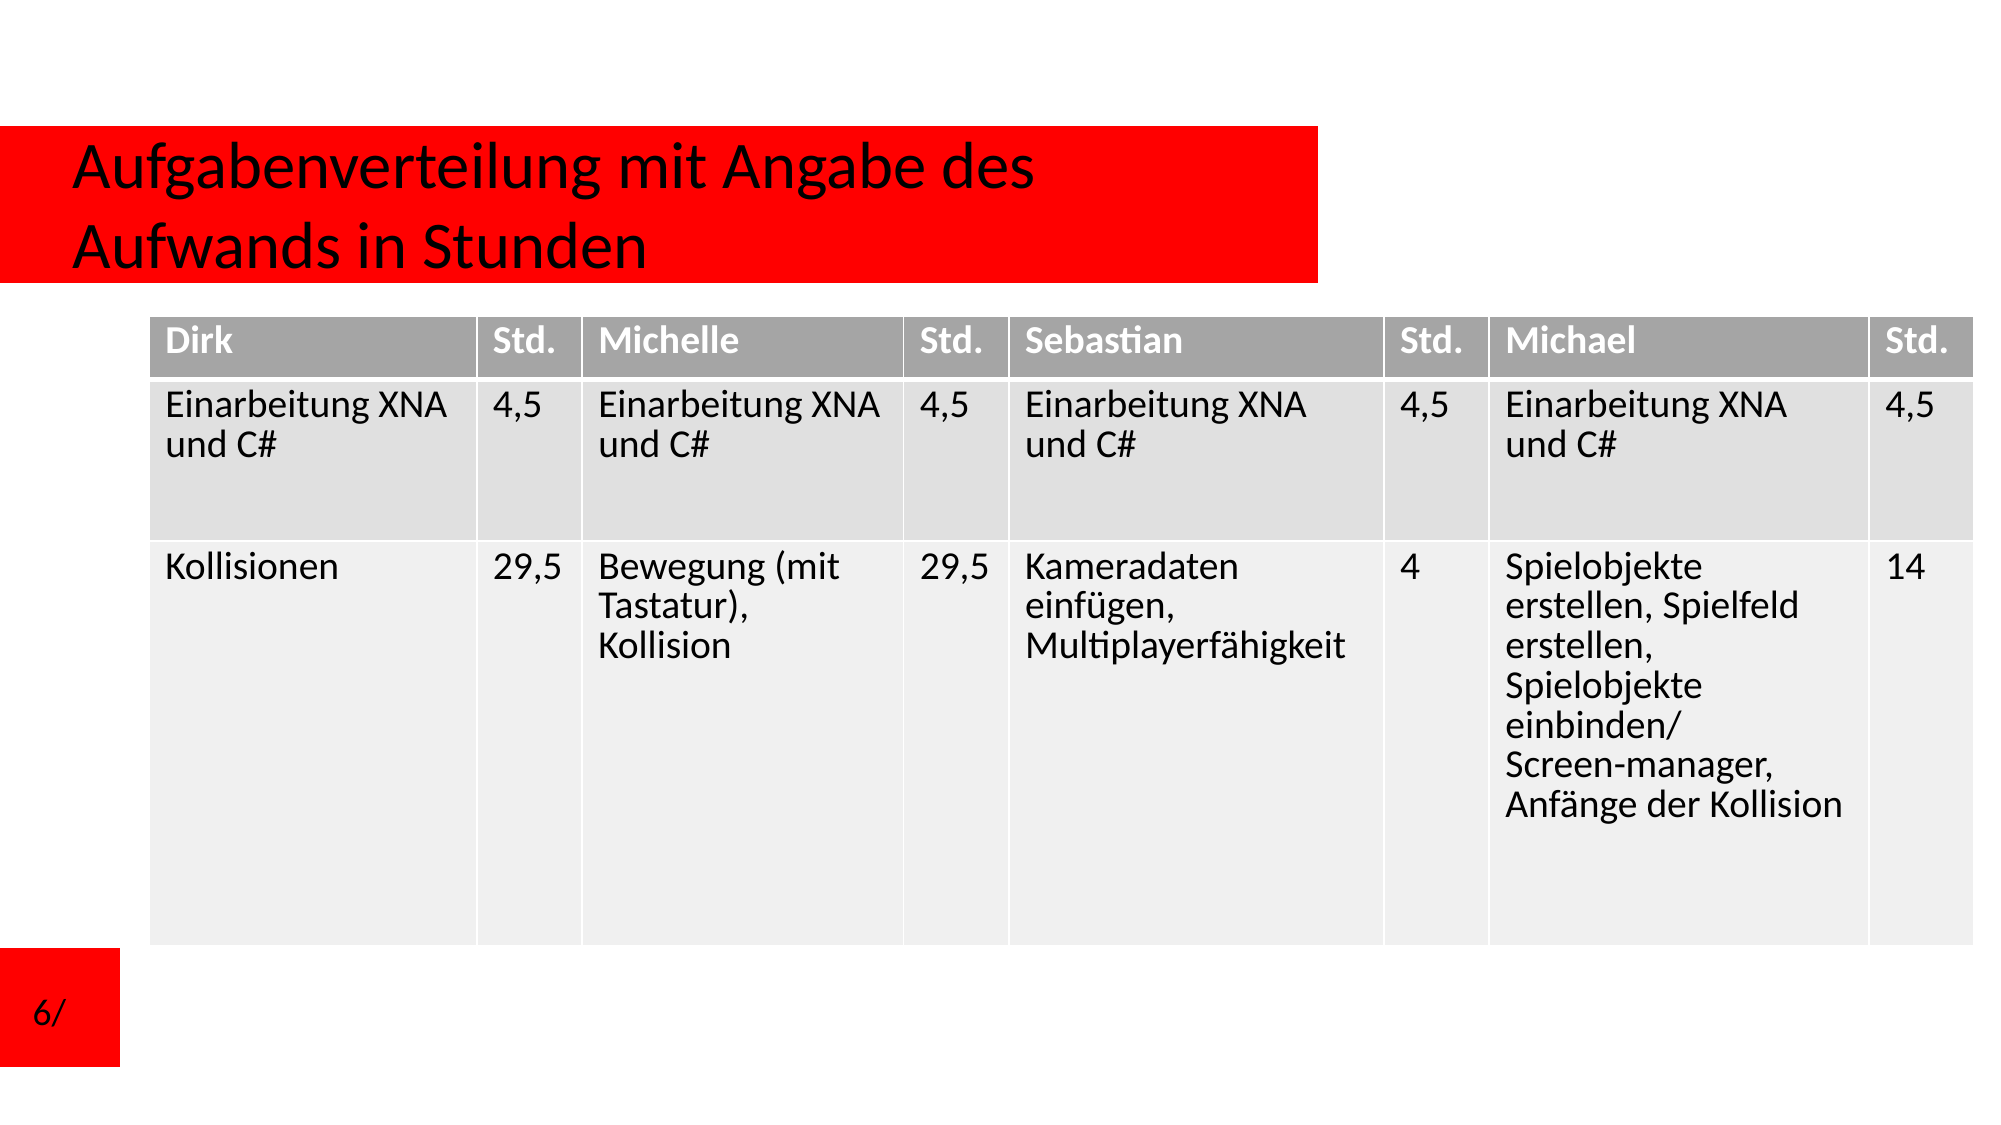

Aufgabenverteilung mit Angabe des Aufwands in Stunden

| Dirk | Std. | Michelle | Std. | Sebastian | Std. | Michael | Std. |
| --- | --- | --- | --- | --- | --- | --- | --- |
| Einarbeitung XNA und C# | 4,5 | Einarbeitung XNA und C# | 4,5 | Einarbeitung XNA und C# | 4,5 | Einarbeitung XNA und C# | 4,5 |
| Kollisionen | 29,5 | Bewegung (mit Tastatur), Kollision | 29,5 | Kameradaten einfügen, Multiplayerfähigkeit | 4 | Spielobjekte erstellen, Spielfeld erstellen, Spielobjekte einbinden/ Screen-manager, Anfänge der Kollision | 14 |

6/